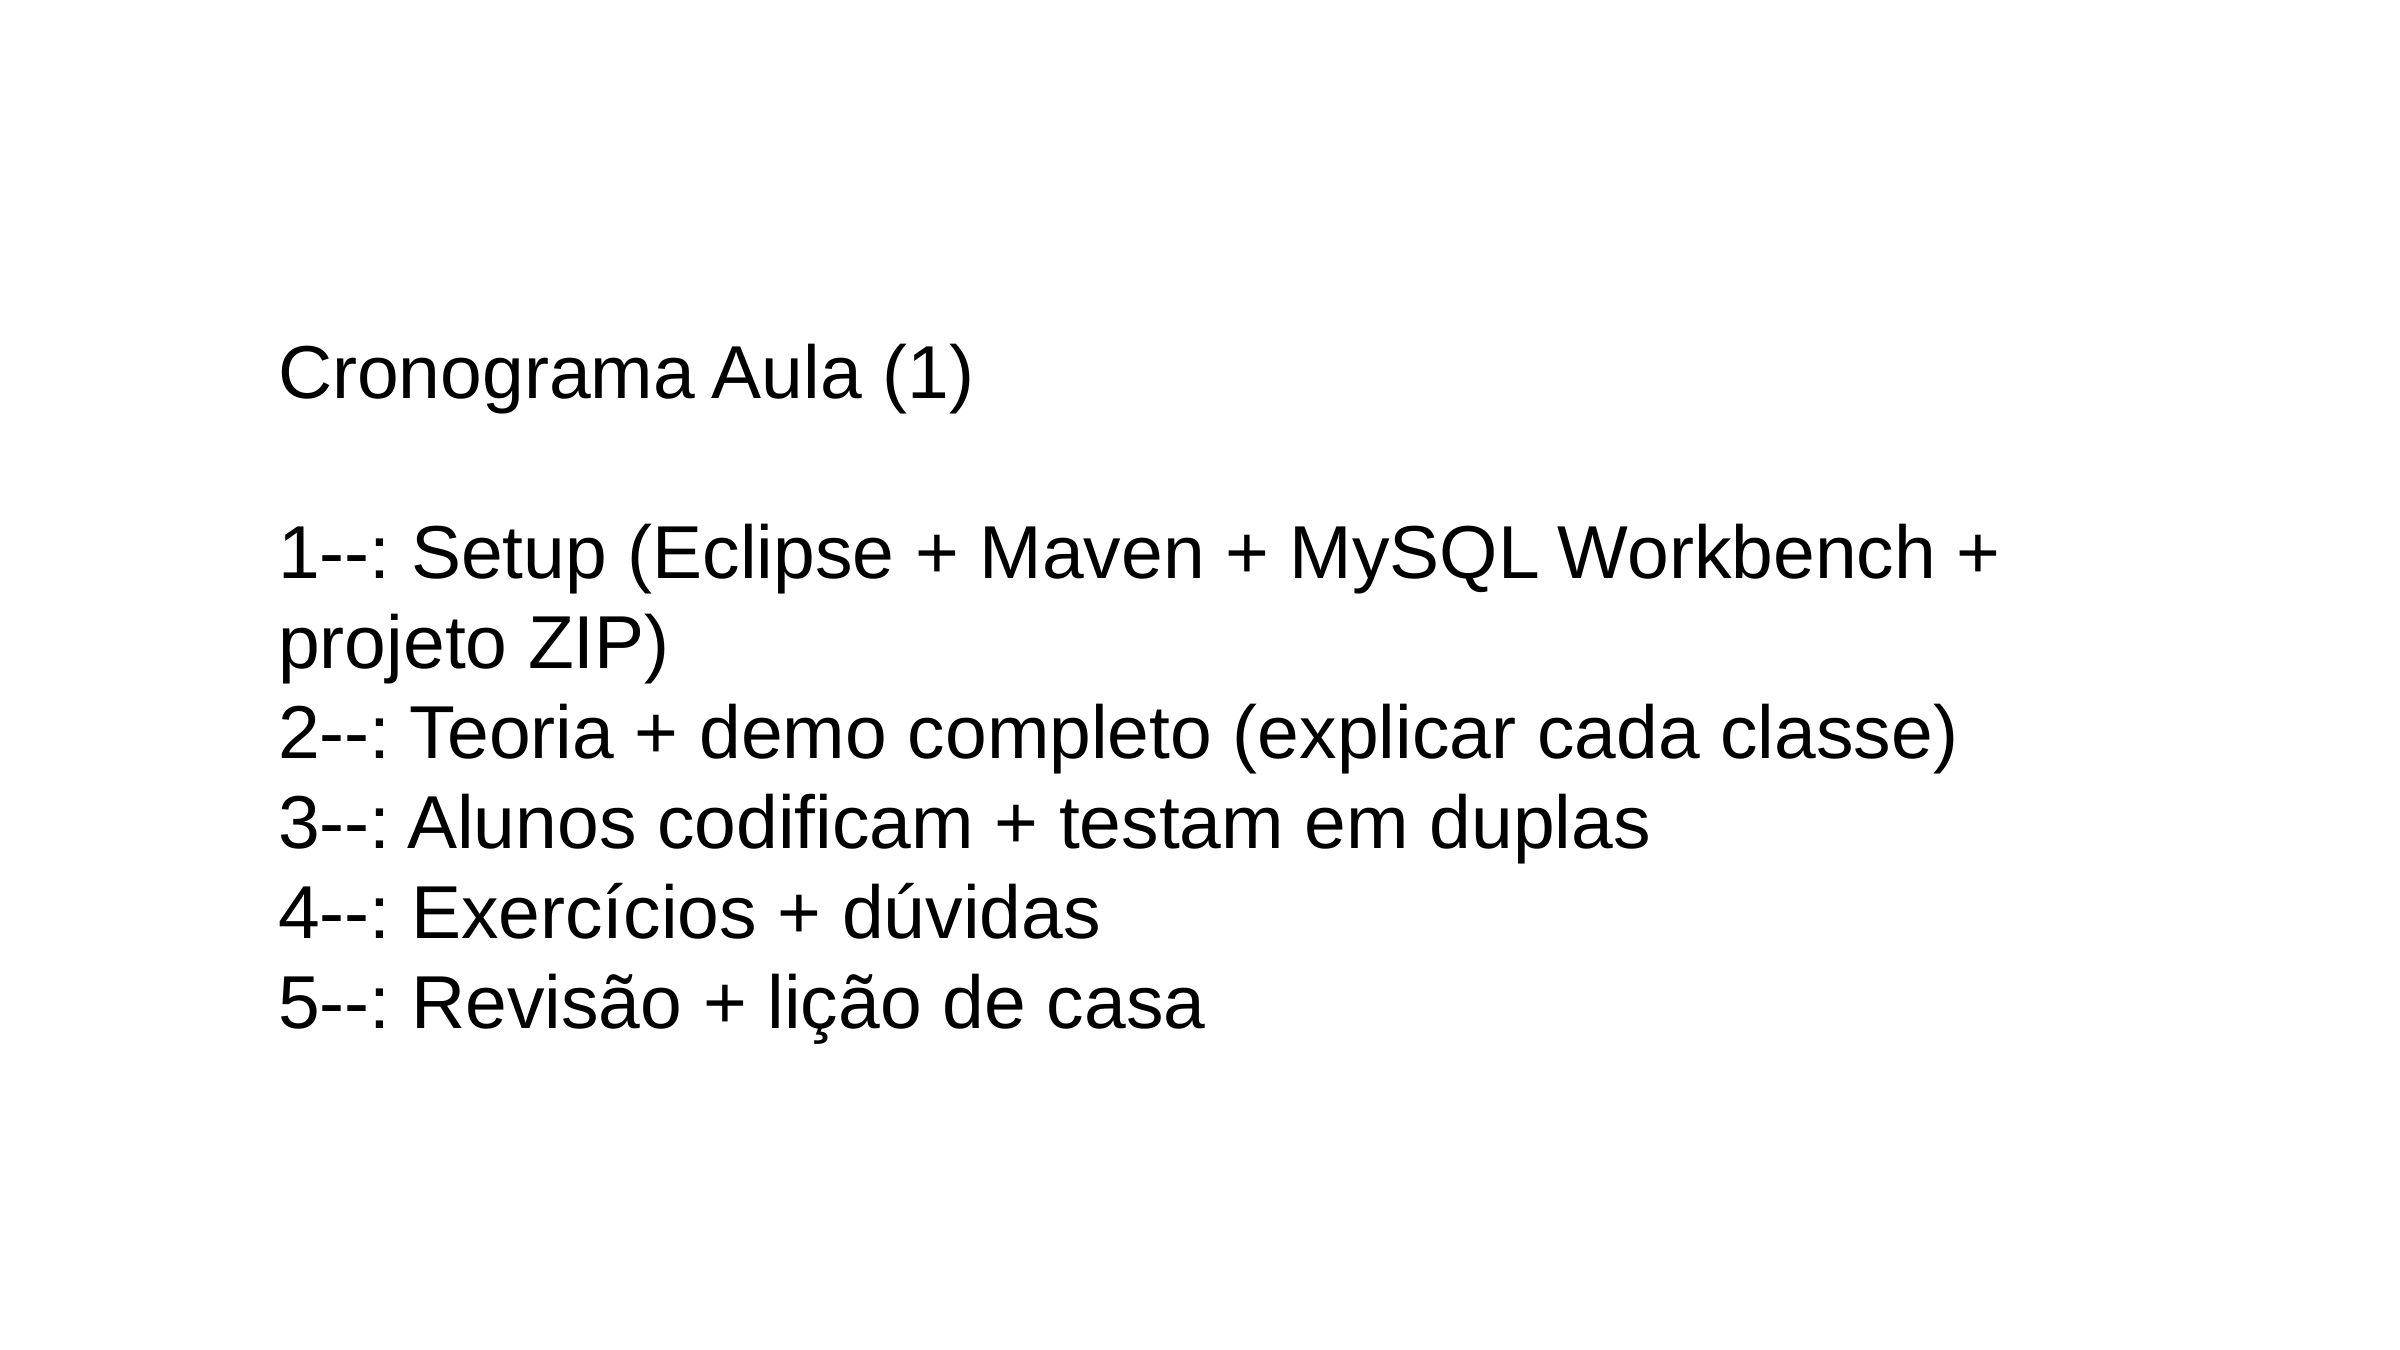

Cronograma Aula (1)

1--: Setup (Eclipse + Maven + MySQL Workbench + projeto ZIP)
2--: Teoria + demo completo (explicar cada classe)
3--: Alunos codificam + testam em duplas
4--: Exercícios + dúvidas
5--: Revisão + lição de casa